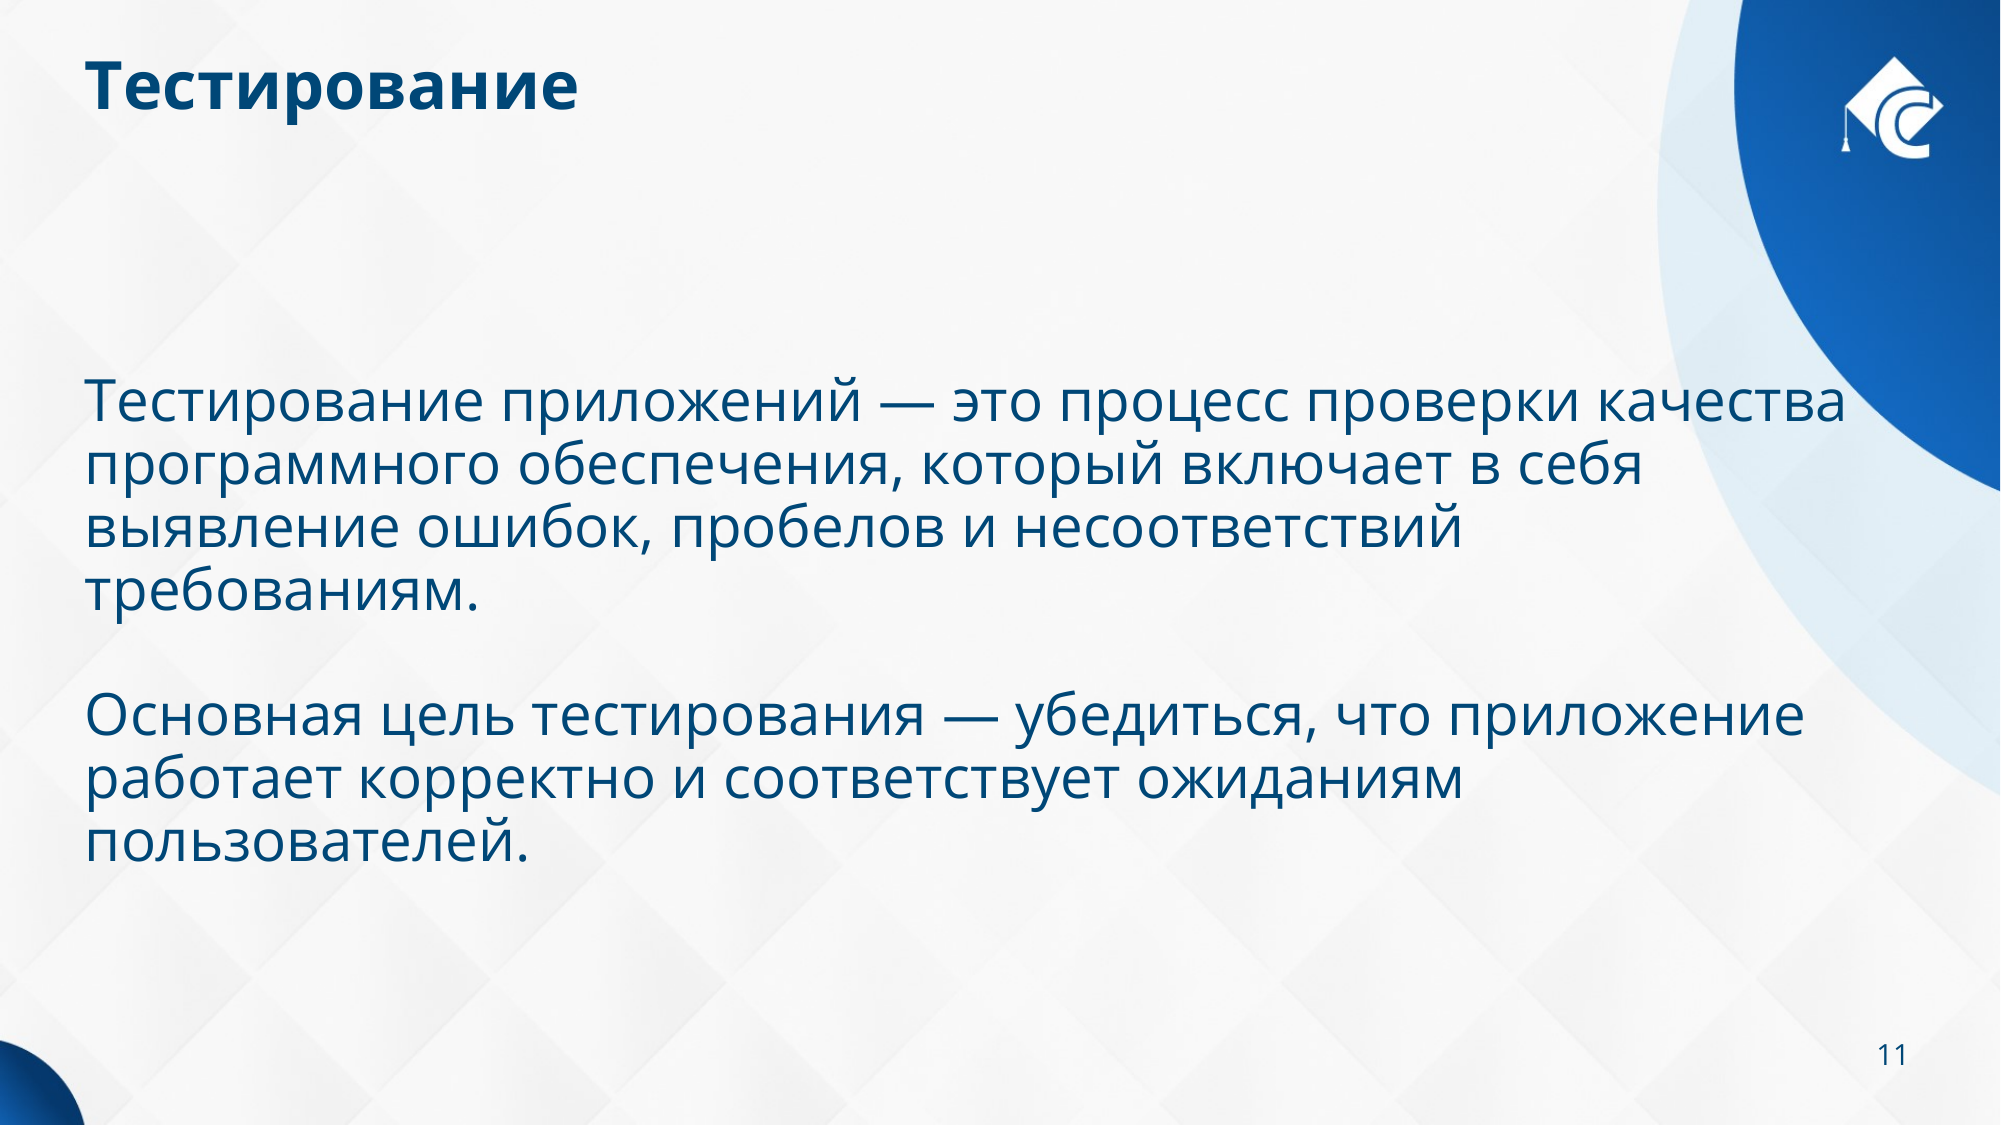

# Тестирование
Тестирование приложений — это процесс проверки качества программного обеспечения, который включает в себя выявление ошибок, пробелов и несоответствий требованиям.

Основная цель тестирования — убедиться, что приложение работает корректно и соответствует ожиданиям пользователей.
11